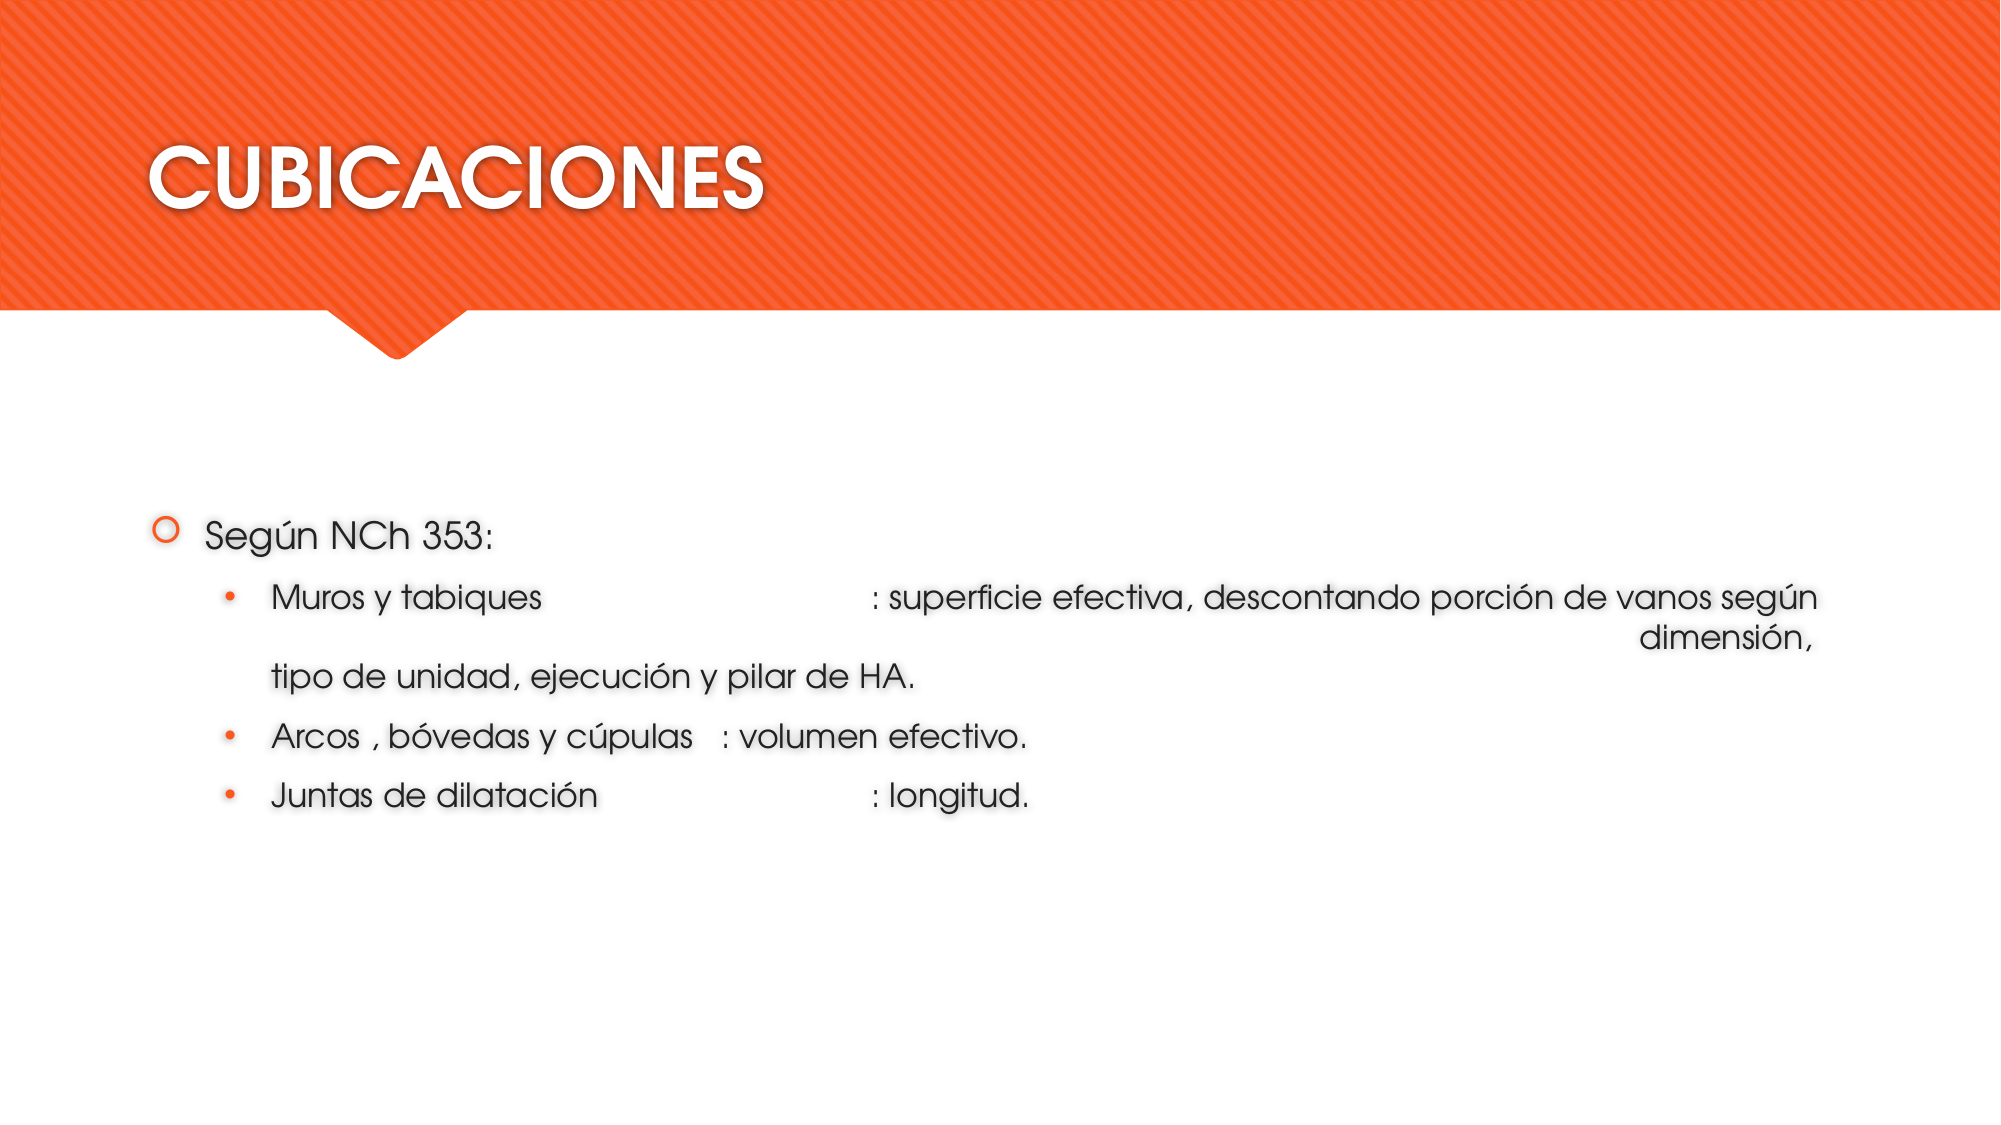

# CUBICACIONES
Según NCh 353:
Muros y tabiques			: superficie efectiva, descontando porción de vanos según 									  dimensión, tipo de unidad, ejecución y pilar de HA.
Arcos , bóvedas y cúpulas	: volumen efectivo.
Juntas de dilatación		: longitud.